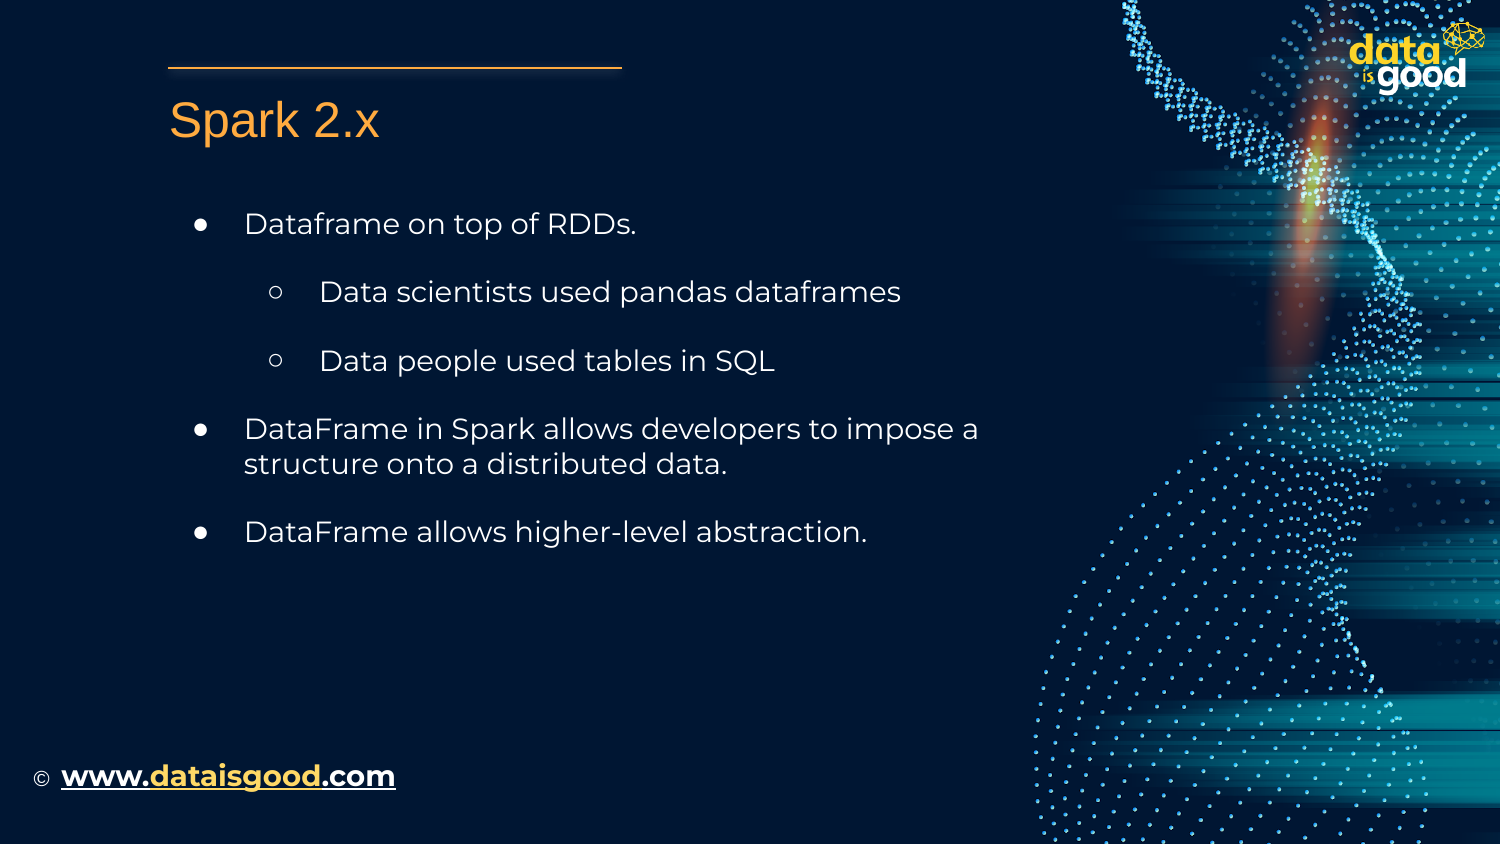

# Spark 2.x
Dataframe on top of RDDs.
Data scientists used pandas dataframes
Data people used tables in SQL
DataFrame in Spark allows developers to impose a structure onto a distributed data.
DataFrame allows higher-level abstraction.